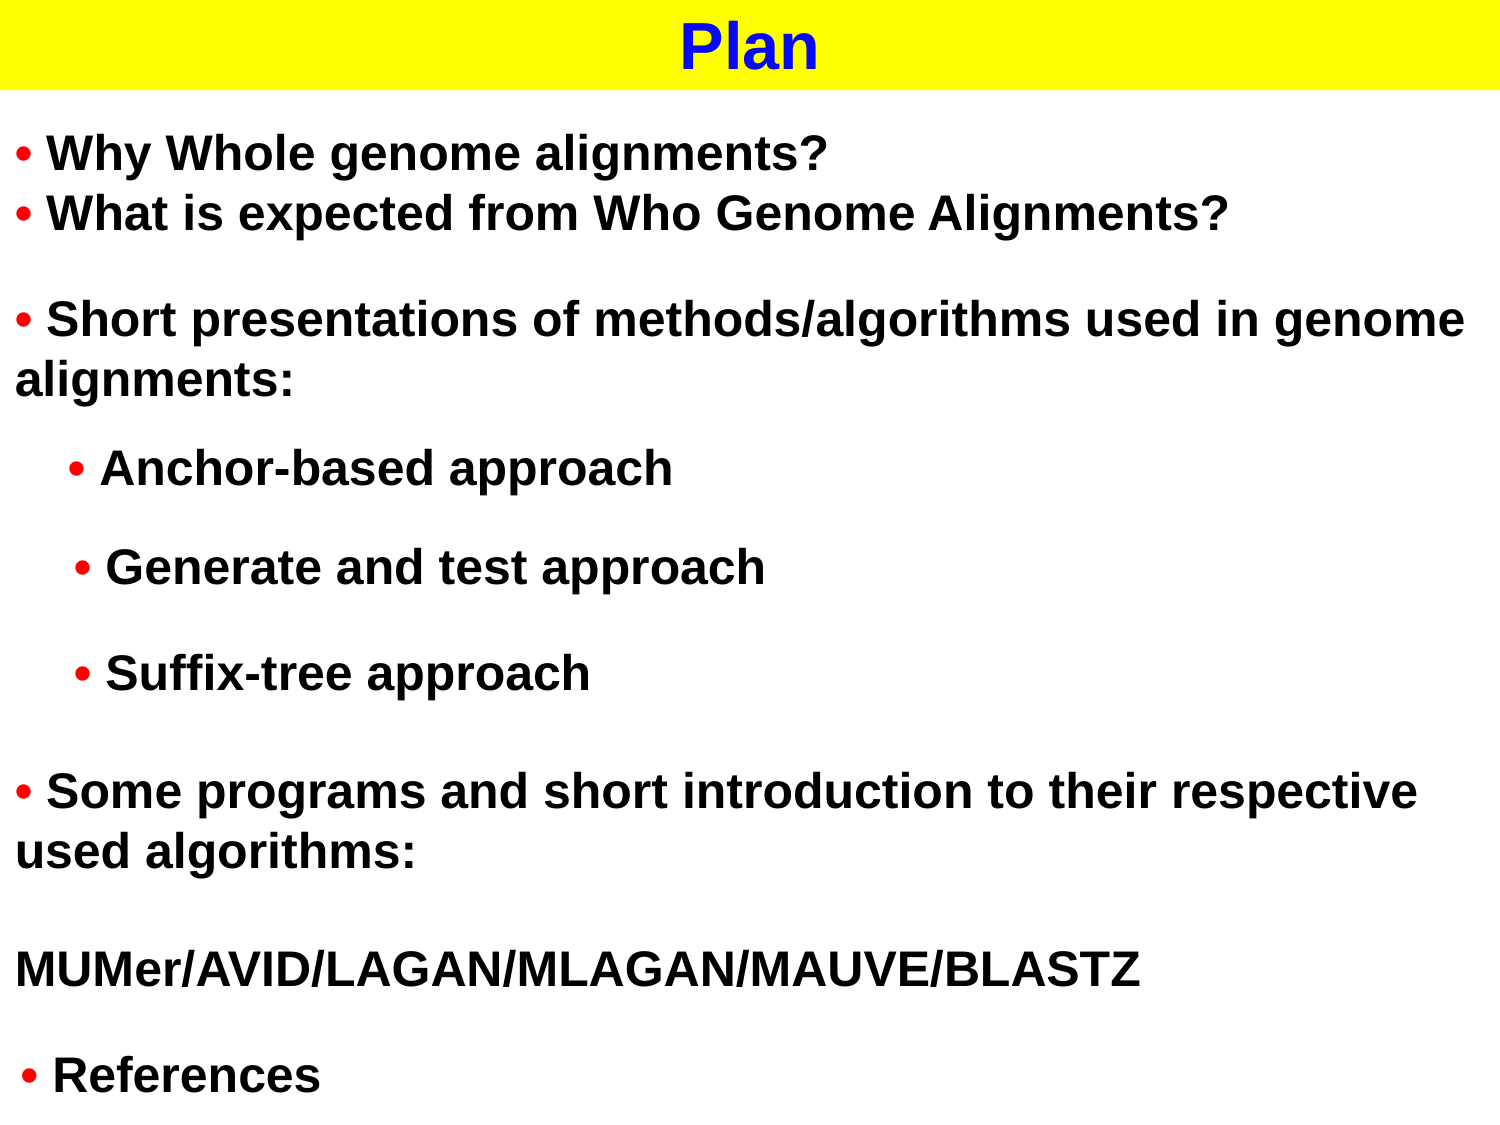

Plan
• Why Whole genome alignments?
• What is expected from Who Genome Alignments?
• Short presentations of methods/algorithms used in genome alignments:
• Anchor-based approach
• Generate and test approach
• Suffix-tree approach
• Some programs and short introduction to their respective used algorithms:
MUMer/AVID/LAGAN/MLAGAN/MAUVE/BLASTZ
• References